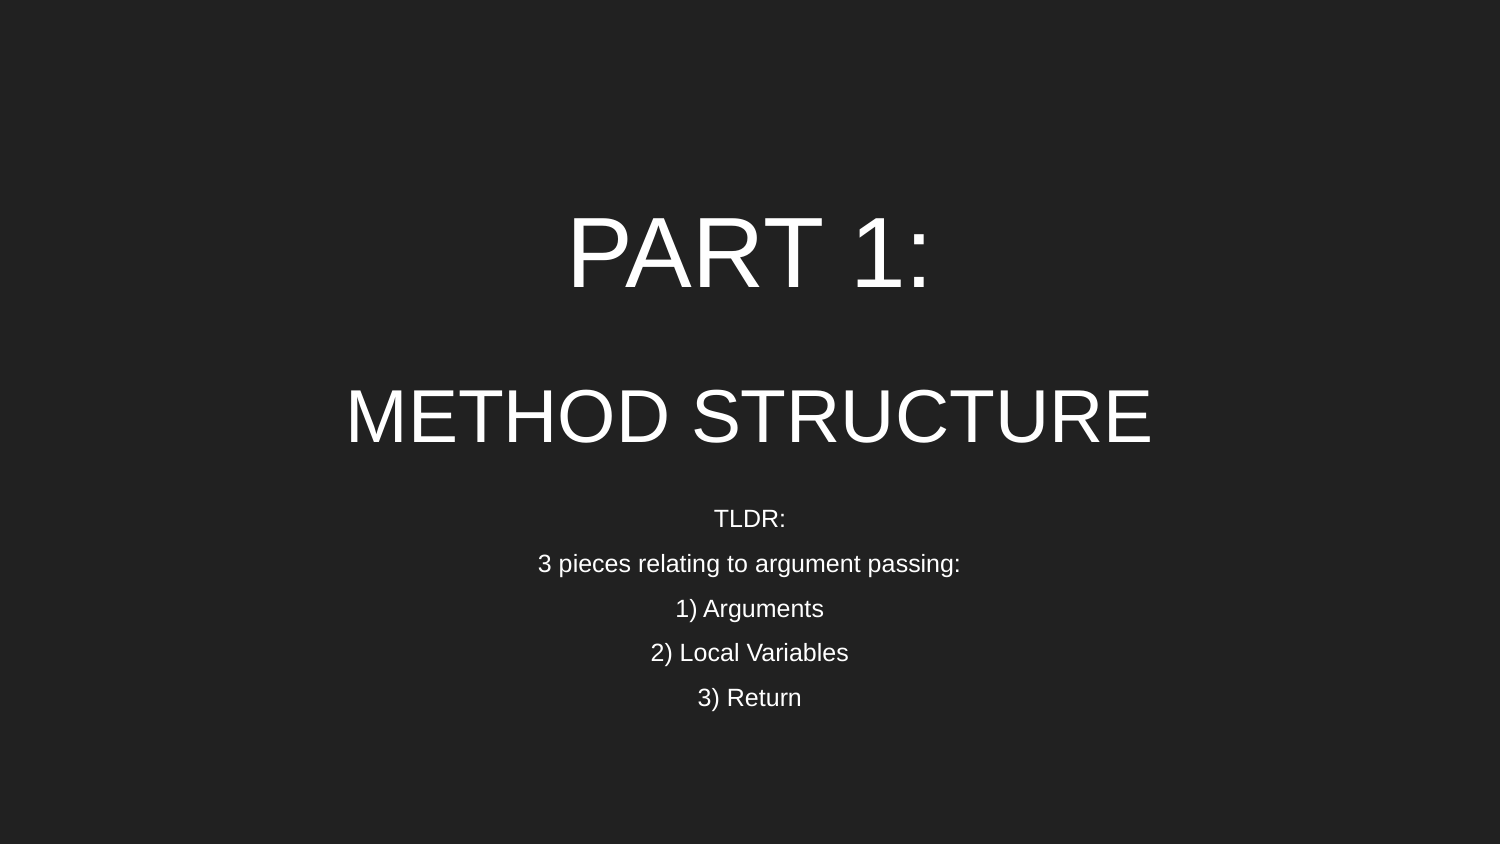

# PART 1:
METHOD STRUCTURE
TLDR:
3 pieces relating to argument passing:
1) Arguments
2) Local Variables
3) Return